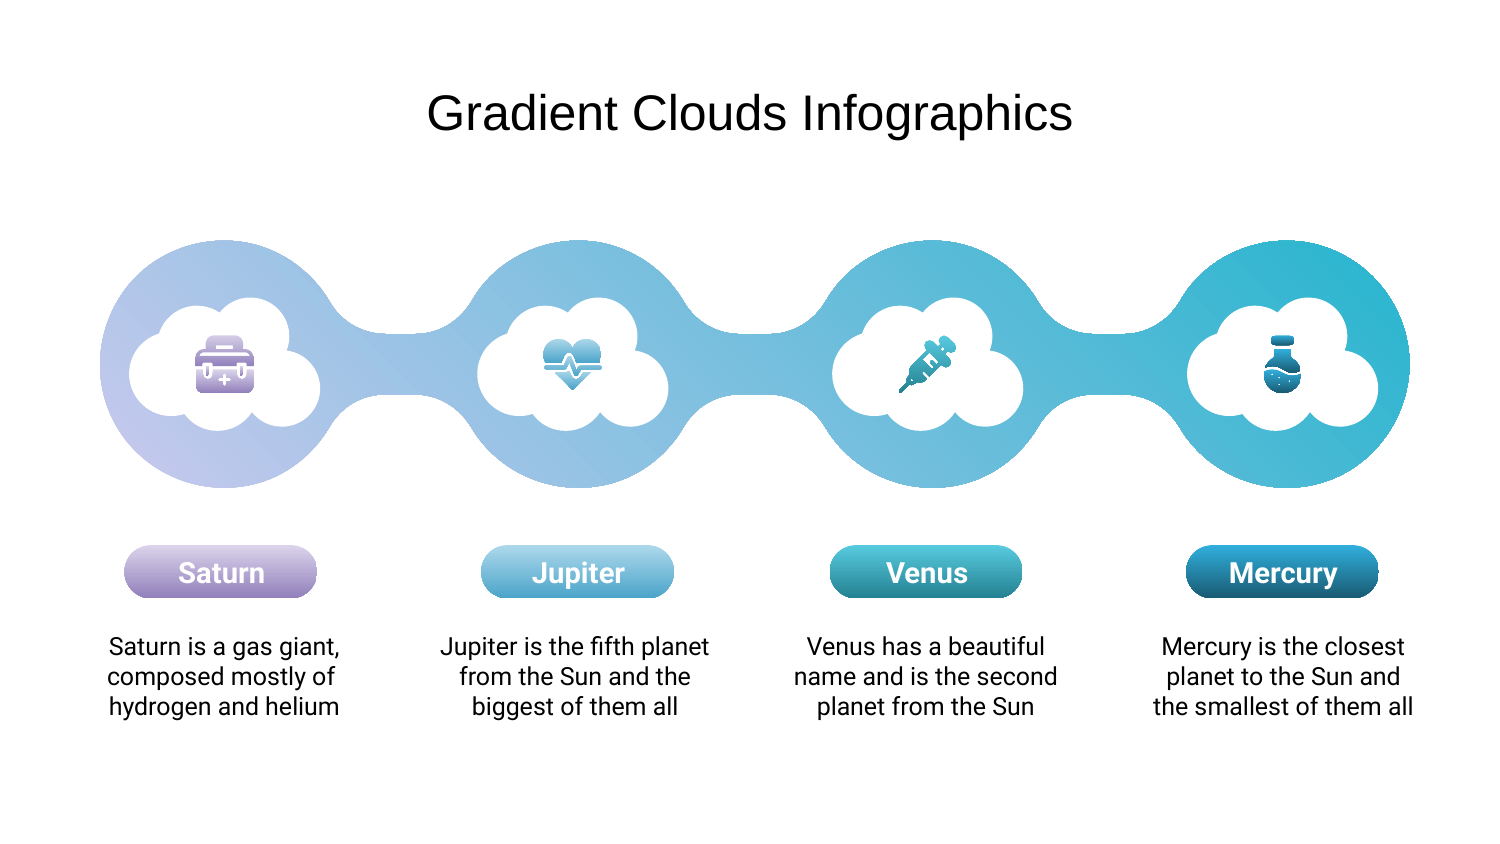

# Gradient Clouds Infographics

Saturn
Jupiter
Venus
Mercury
Saturn is a gas giant, composed mostly of
hydrogen and helium
Jupiter is the fifth planet from the Sun and the biggest of them all
Venus has a beautiful name and is the second planet from the Sun
Mercury is the closest planet to the Sun and the smallest of them all